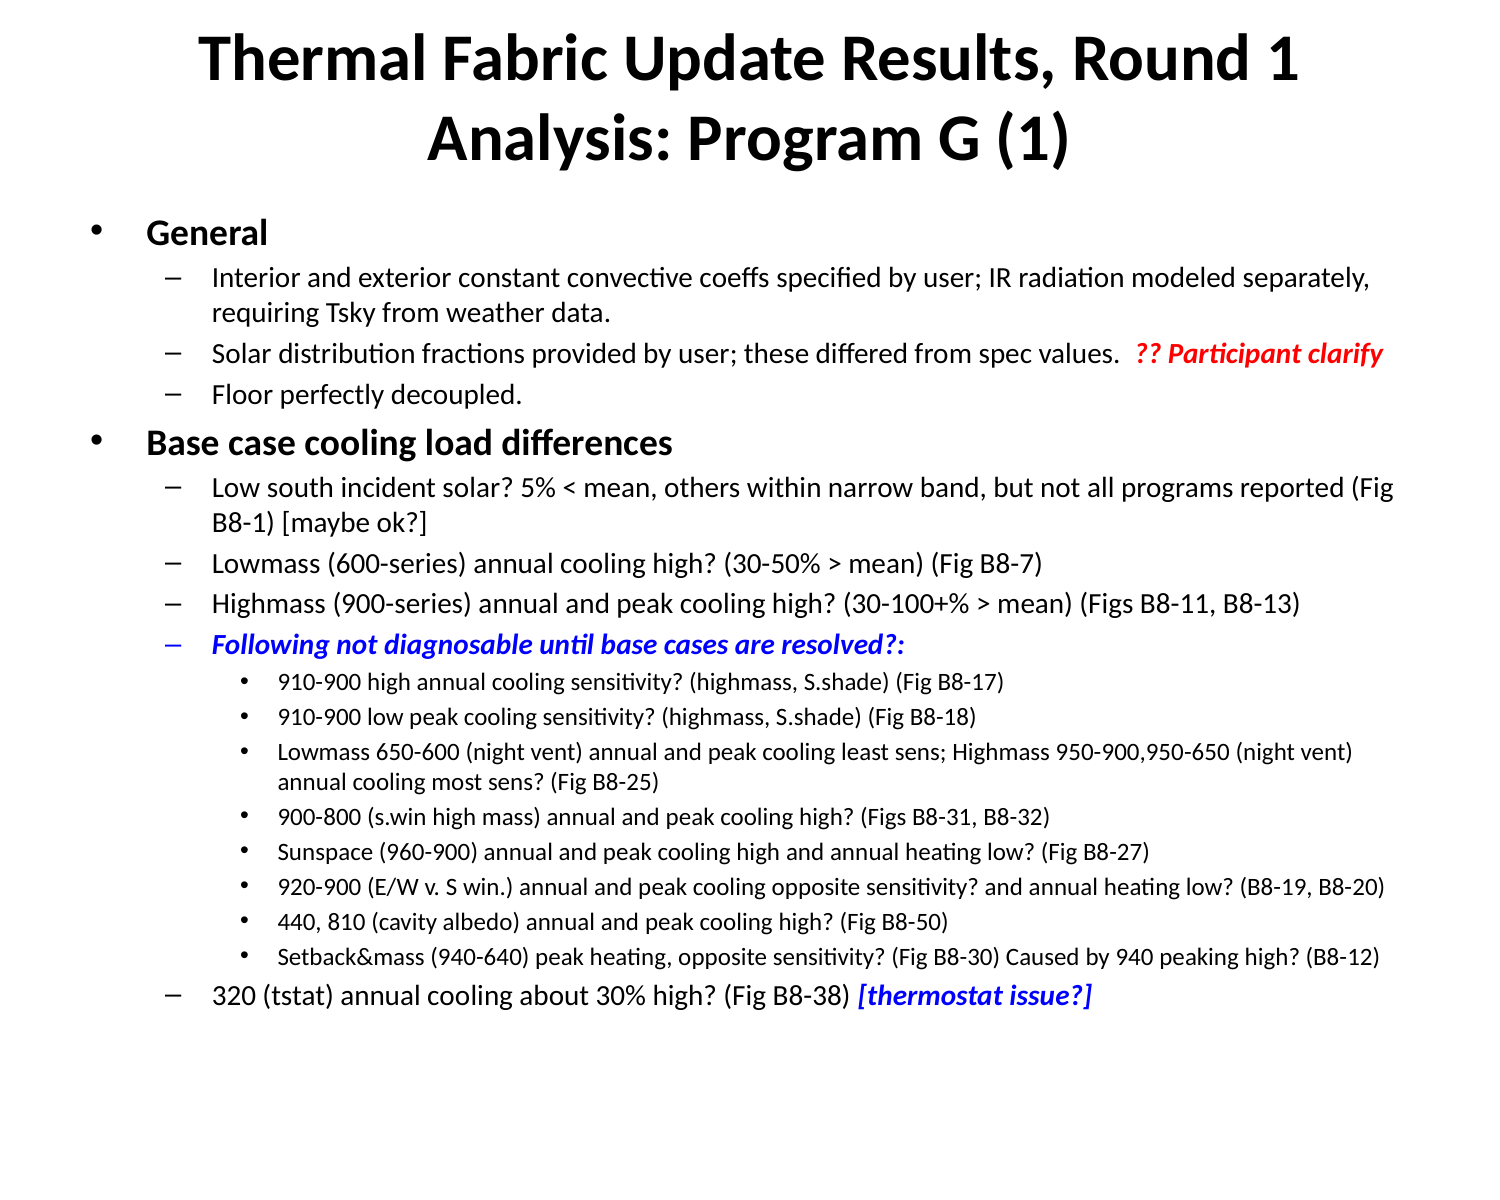

# Thermal Fabric Update Results, Round 1 Analysis: Program G (1)
General
Interior and exterior constant convective coeffs specified by user; IR radiation modeled separately, requiring Tsky from weather data.
Solar distribution fractions provided by user; these differed from spec values.  ?? Participant clarify
Floor perfectly decoupled.
Base case cooling load differences
Low south incident solar? 5% < mean, others within narrow band, but not all programs reported (Fig B8-1) [maybe ok?]
Lowmass (600-series) annual cooling high? (30-50% > mean) (Fig B8-7)
Highmass (900-series) annual and peak cooling high? (30-100+% > mean) (Figs B8-11, B8-13)
Following not diagnosable until base cases are resolved?:
910-900 high annual cooling sensitivity? (highmass, S.shade) (Fig B8-17)
910-900 low peak cooling sensitivity? (highmass, S.shade) (Fig B8-18)
Lowmass 650-600 (night vent) annual and peak cooling least sens; Highmass 950-900,950-650 (night vent) annual cooling most sens? (Fig B8-25)
900-800 (s.win high mass) annual and peak cooling high? (Figs B8-31, B8-32)
Sunspace (960-900) annual and peak cooling high and annual heating low? (Fig B8-27)
920-900 (E/W v. S win.) annual and peak cooling opposite sensitivity? and annual heating low? (B8-19, B8-20)
440, 810 (cavity albedo) annual and peak cooling high? (Fig B8-50)
Setback&mass (940-640) peak heating, opposite sensitivity? (Fig B8-30) Caused by 940 peaking high? (B8-12)
320 (tstat) annual cooling about 30% high? (Fig B8-38) [thermostat issue?]